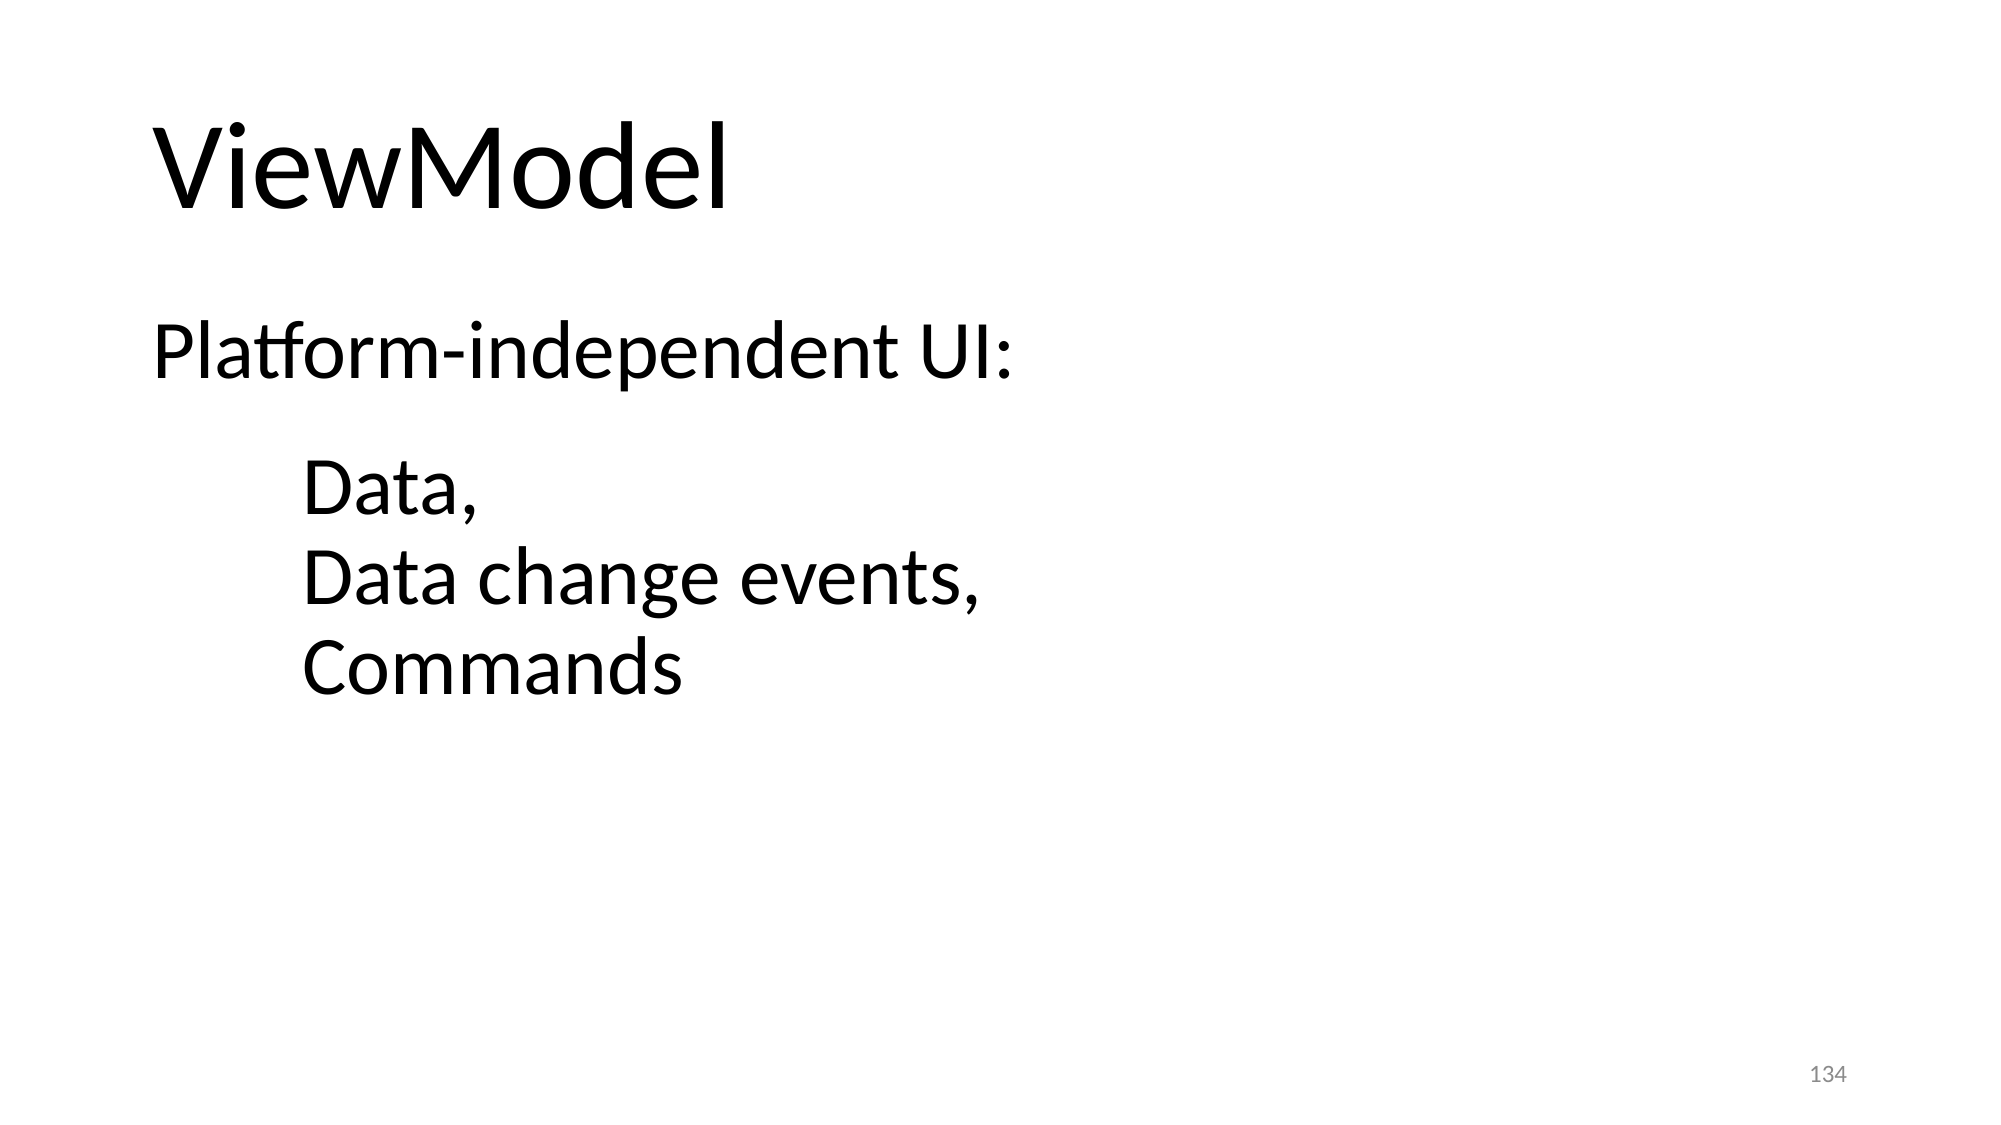

# ViewModel
Platform-independent UI:
	Data,
	Data change events,
	Commands
134